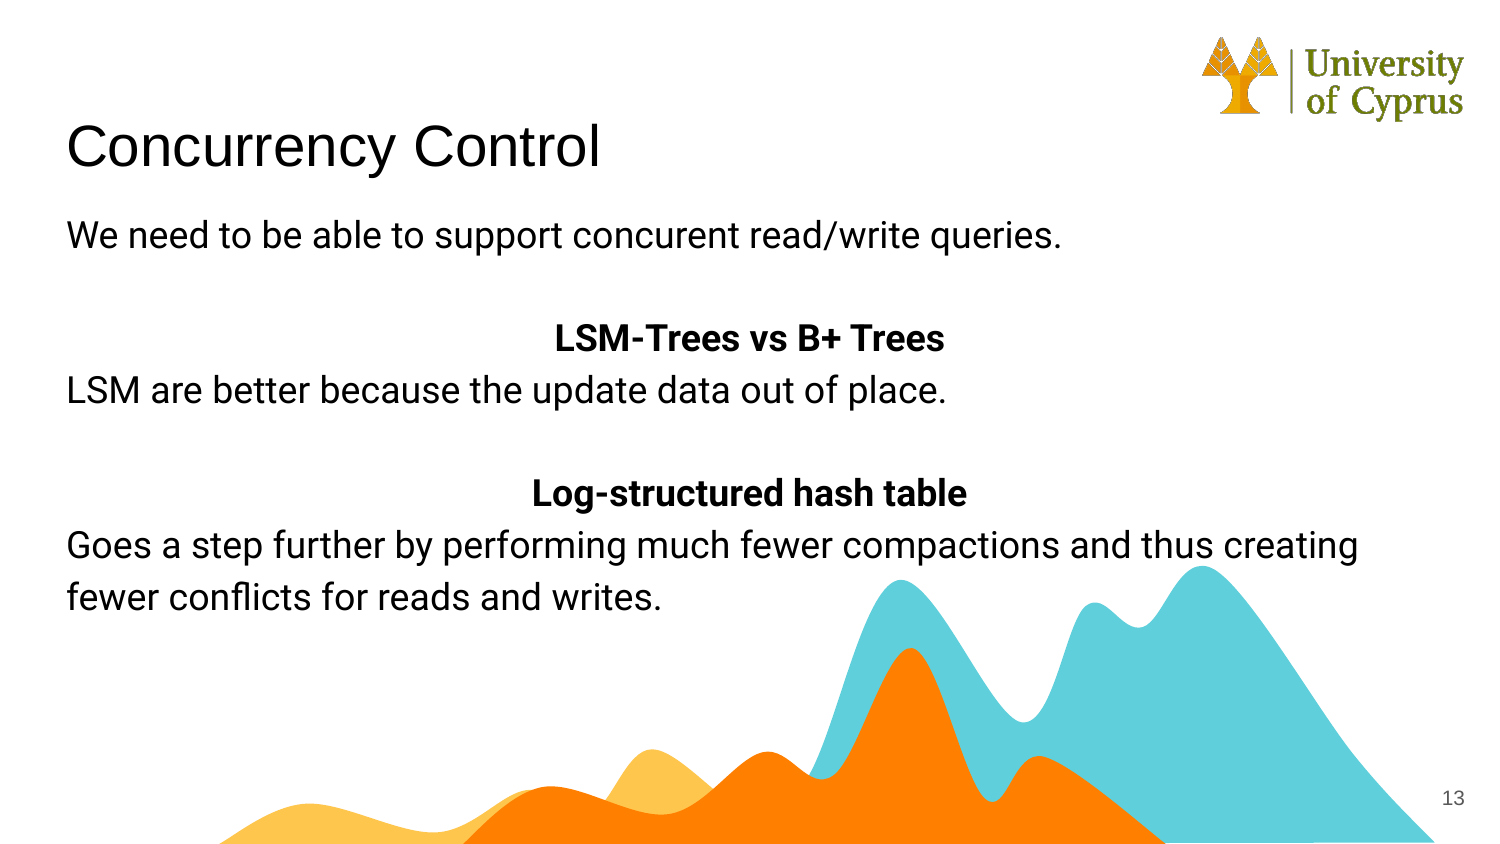

# Concurrency Control
We need to be able to support concurent read/write queries.

LSM-Trees vs B+ Trees
LSM are better because the update data out of place.

Log-structured hash table
Goes a step further by performing much fewer compactions and thus creating fewer conflicts for reads and writes.

13